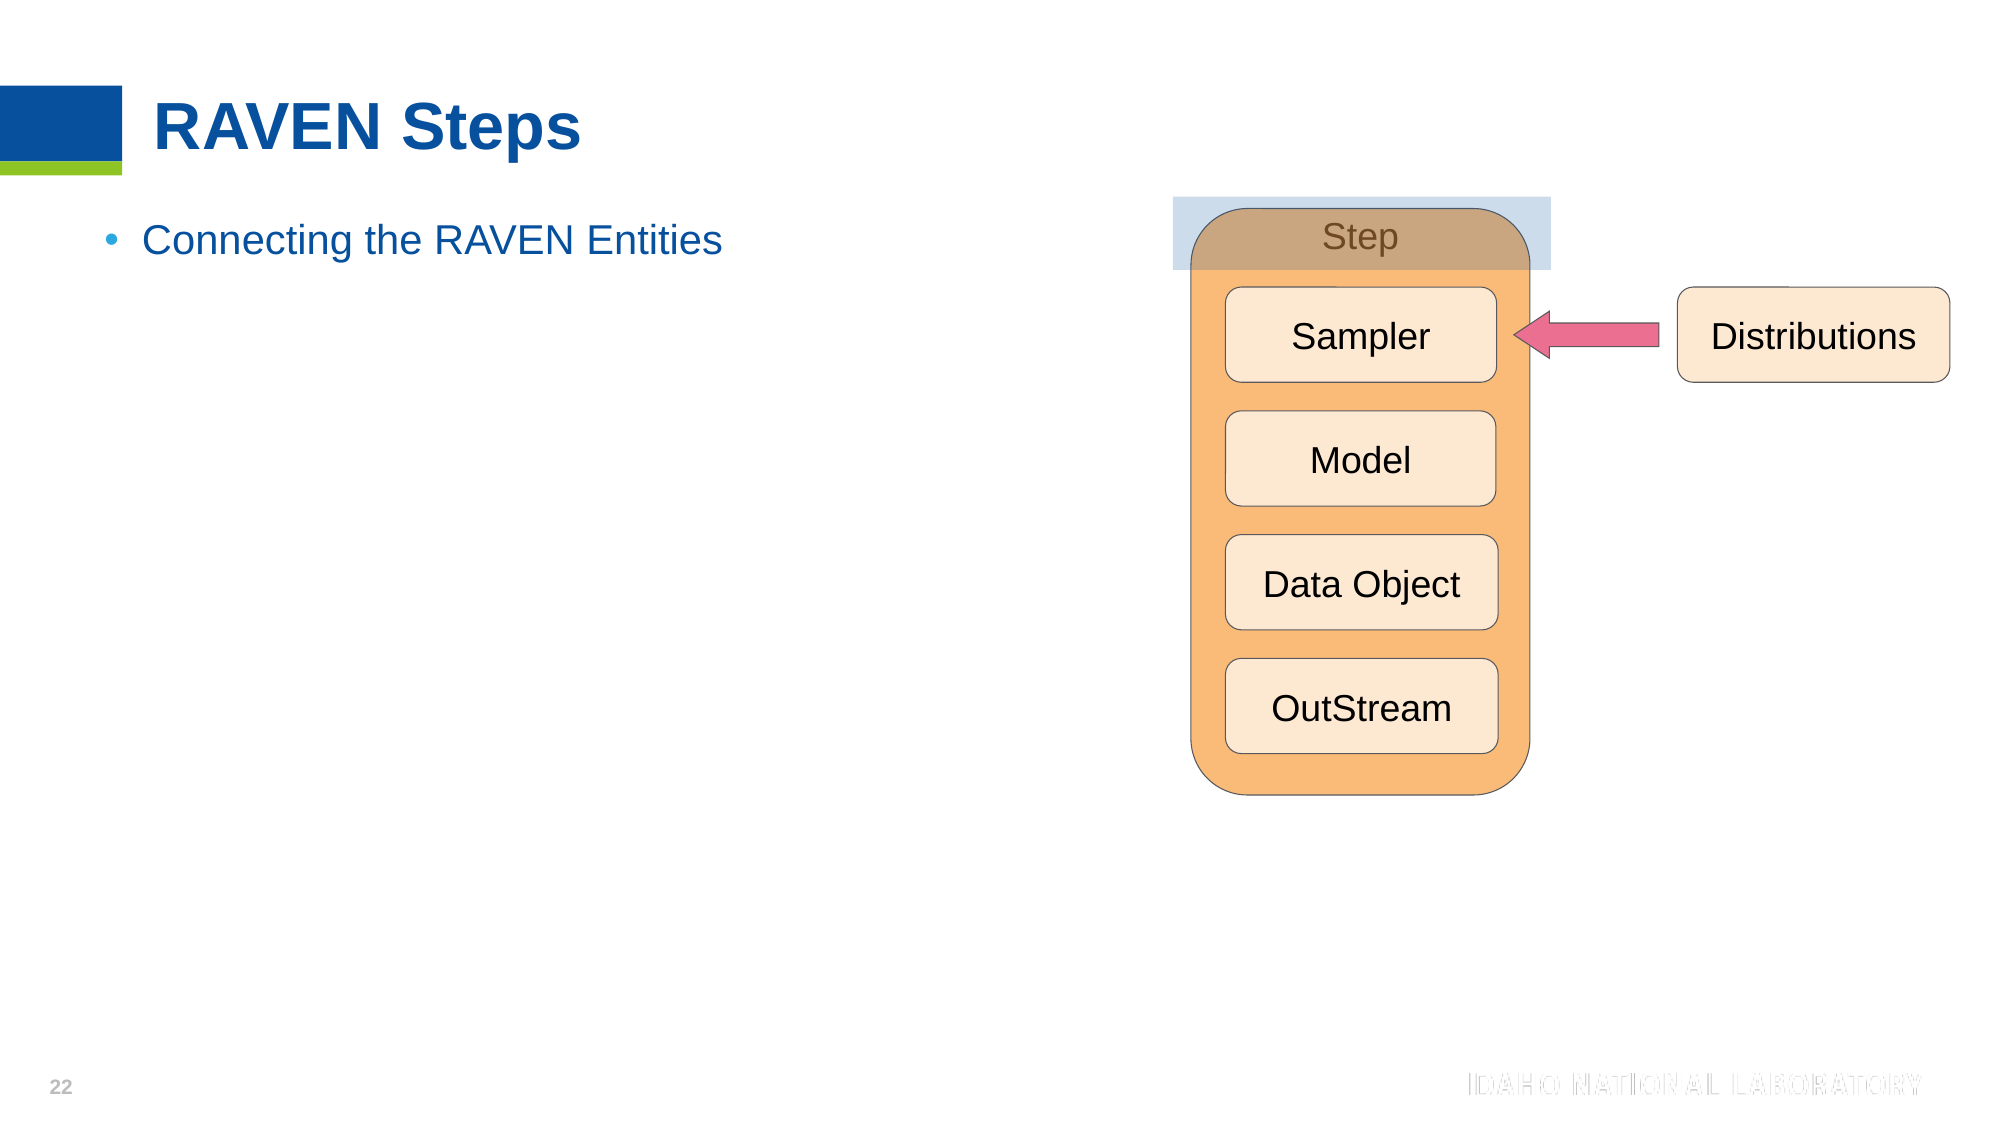

# RAVEN Steps

Step

Connecting the RAVEN Entities

Sampler
Distributions

Model
Data Object
OutStream
22